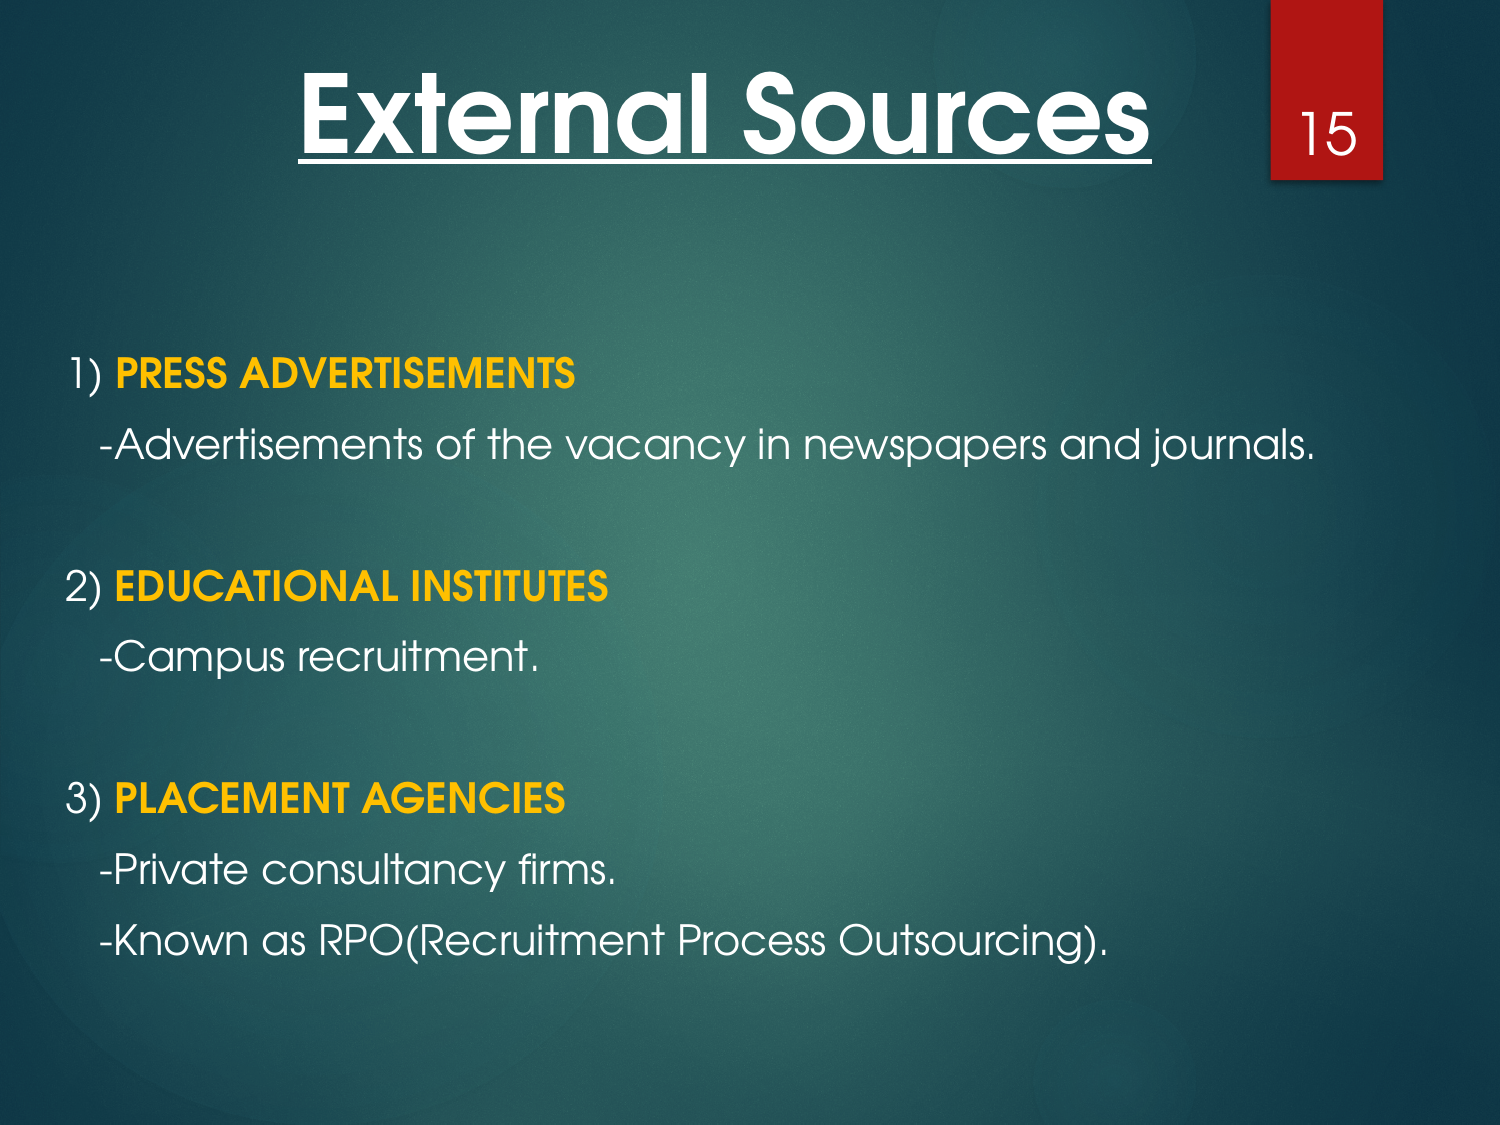

External Sources

1) PRESS ADVERTISEMENTS
   -Advertisements of the vacancy in newspapers and journals.

2) EDUCATIONAL INSTITUTES
   -Campus recruitment.

3) PLACEMENT AGENCIES
   -Private consultancy firms.
   -Known as RPO(Recruitment Process Outsourcing).
15